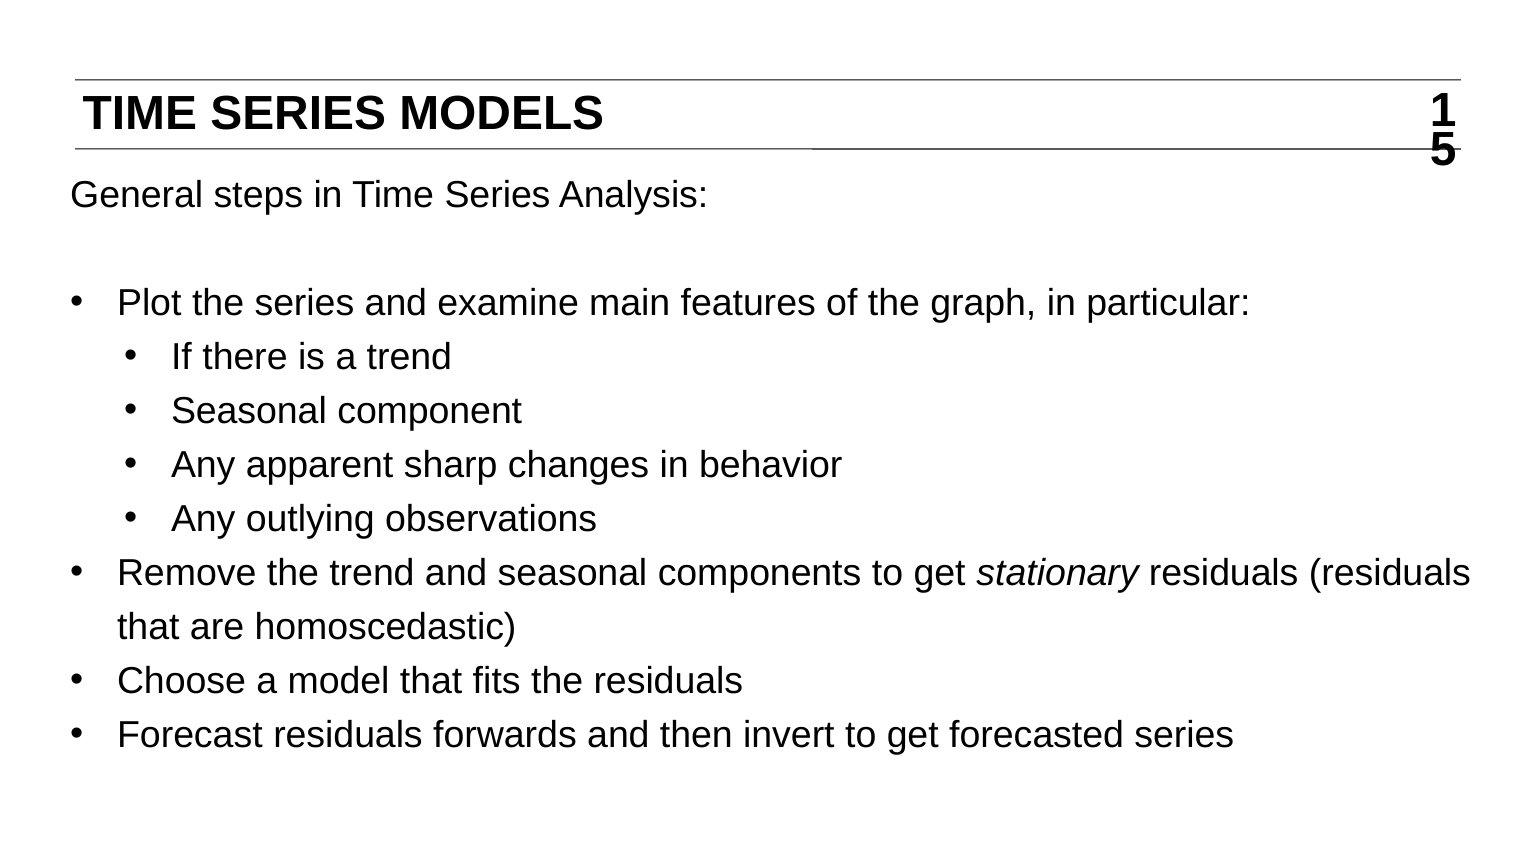

Time series models
15
General steps in Time Series Analysis:

Plot the series and examine main features of the graph, in particular:
If there is a trend
Seasonal component
Any apparent sharp changes in behavior
Any outlying observations
Remove the trend and seasonal components to get stationary residuals (residuals that are homoscedastic)
Choose a model that fits the residuals
Forecast residuals forwards and then invert to get forecasted series